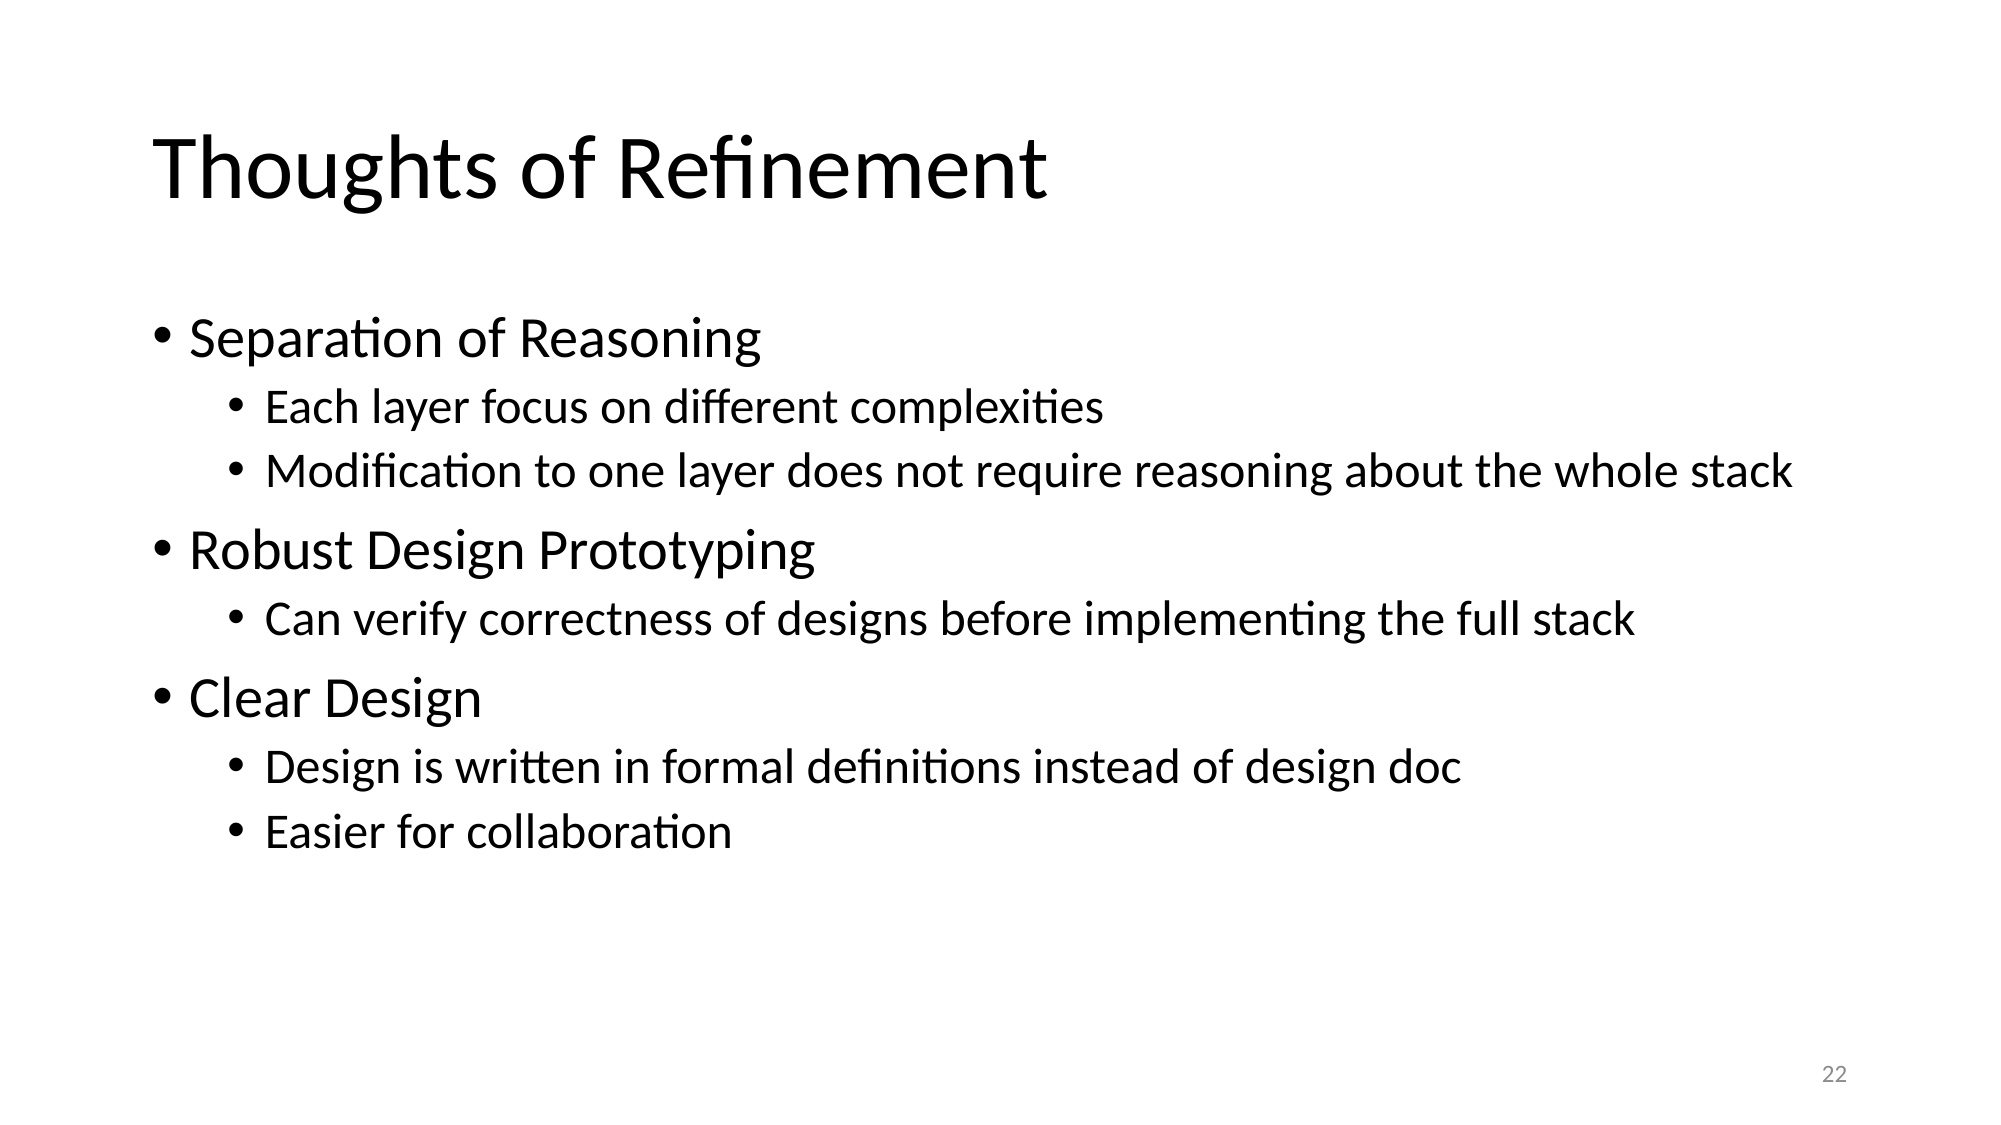

# Thoughts of Refinement
Separation of Reasoning
Each layer focus on different complexities
Modification to one layer does not require reasoning about the whole stack
Robust Design Prototyping
Can verify correctness of designs before implementing the full stack
Clear Design
Design is written in formal definitions instead of design doc
Easier for collaboration
22